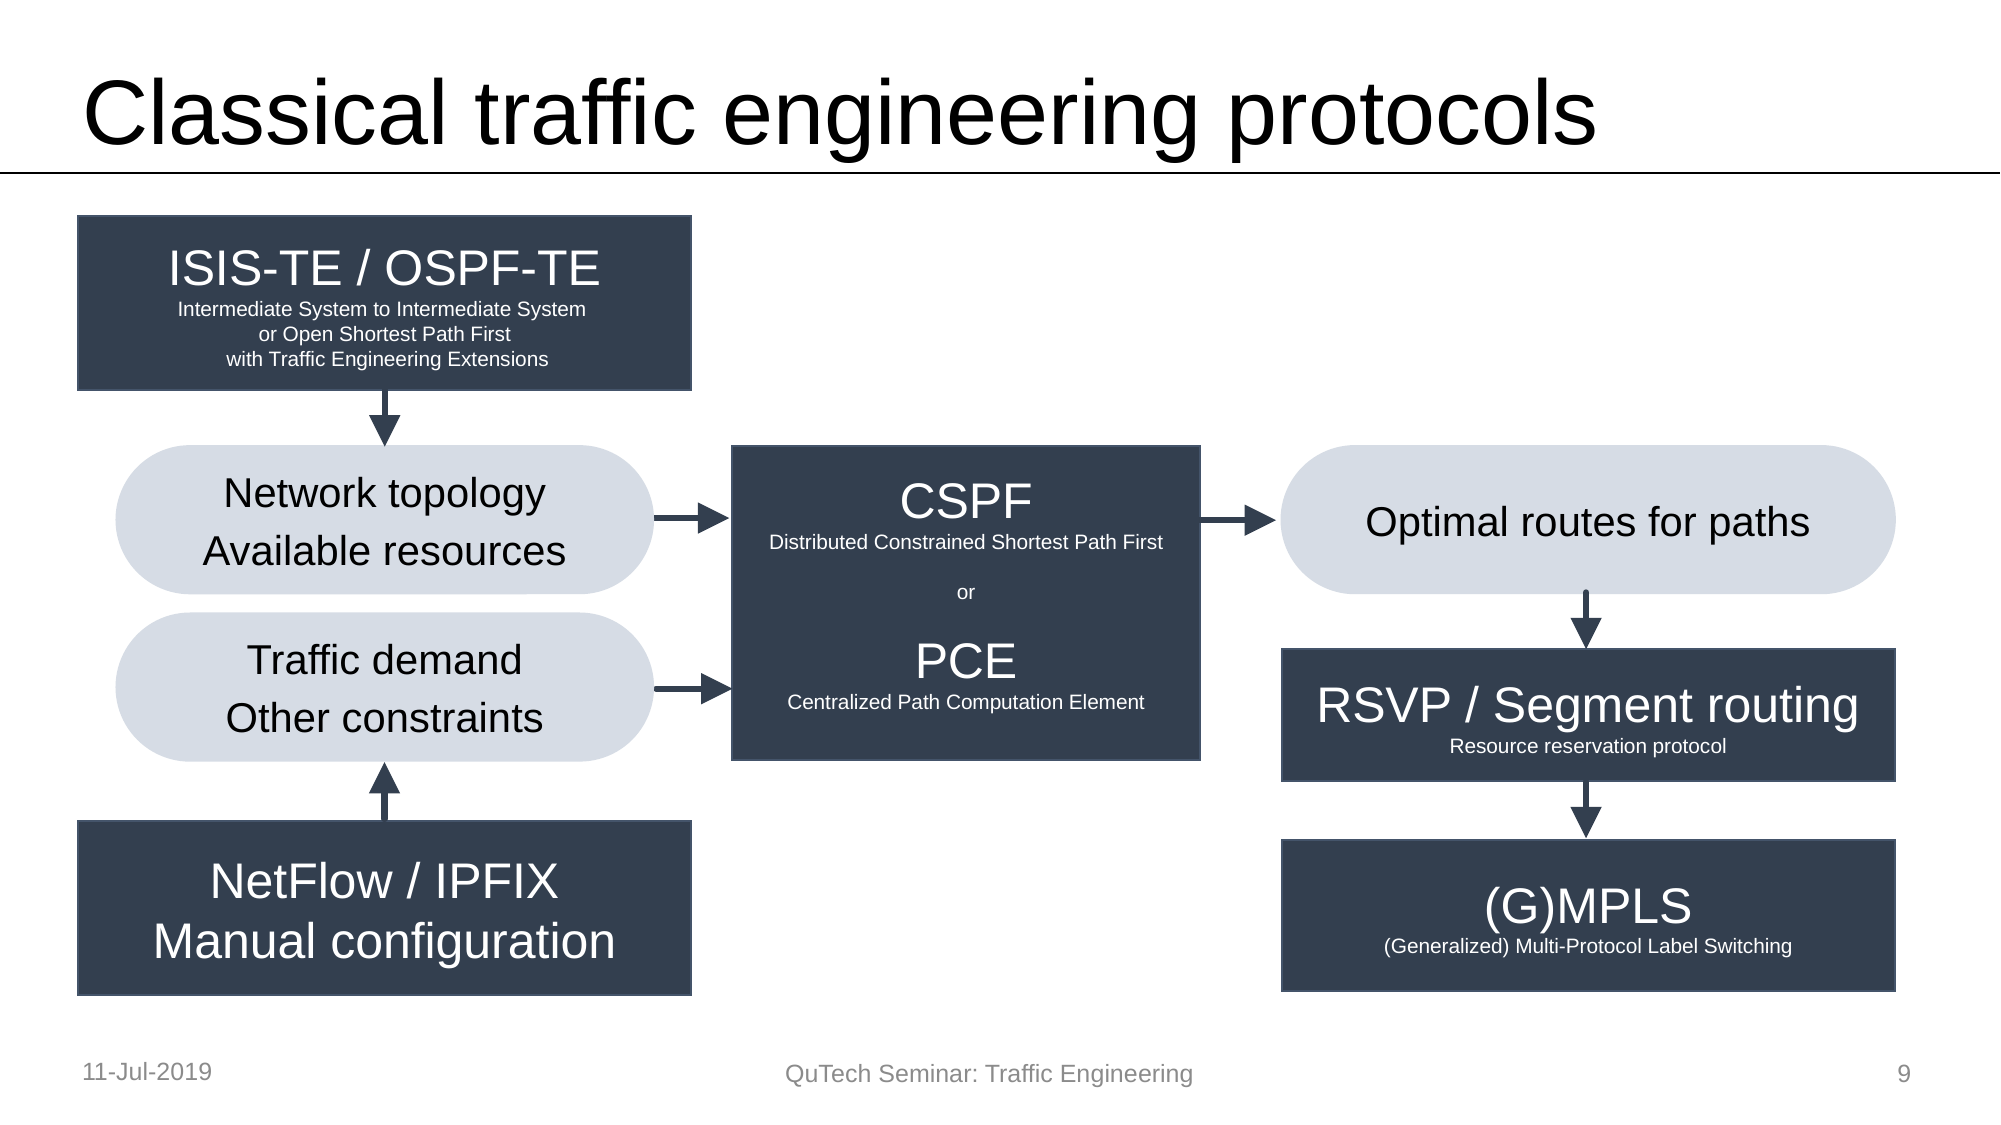

# Classical traffic engineering protocols
ISIS-TE / OSPF-TE
Intermediate System to Intermediate System
or Open Shortest Path First
 with Traffic Engineering Extensions
Optimal routes for paths
Network topology
Available resources
CSPF
Distributed Constrained Shortest Path First

or

PCE
Centralized Path Computation Element

Traffic demand
Other constraints
RSVP / Segment routing
Resource reservation protocol
NetFlow / IPFIX
Manual configuration
(G)MPLS
(Generalized) Multi-Protocol Label Switching
11-Jul-2019
QuTech Seminar: Traffic Engineering
9